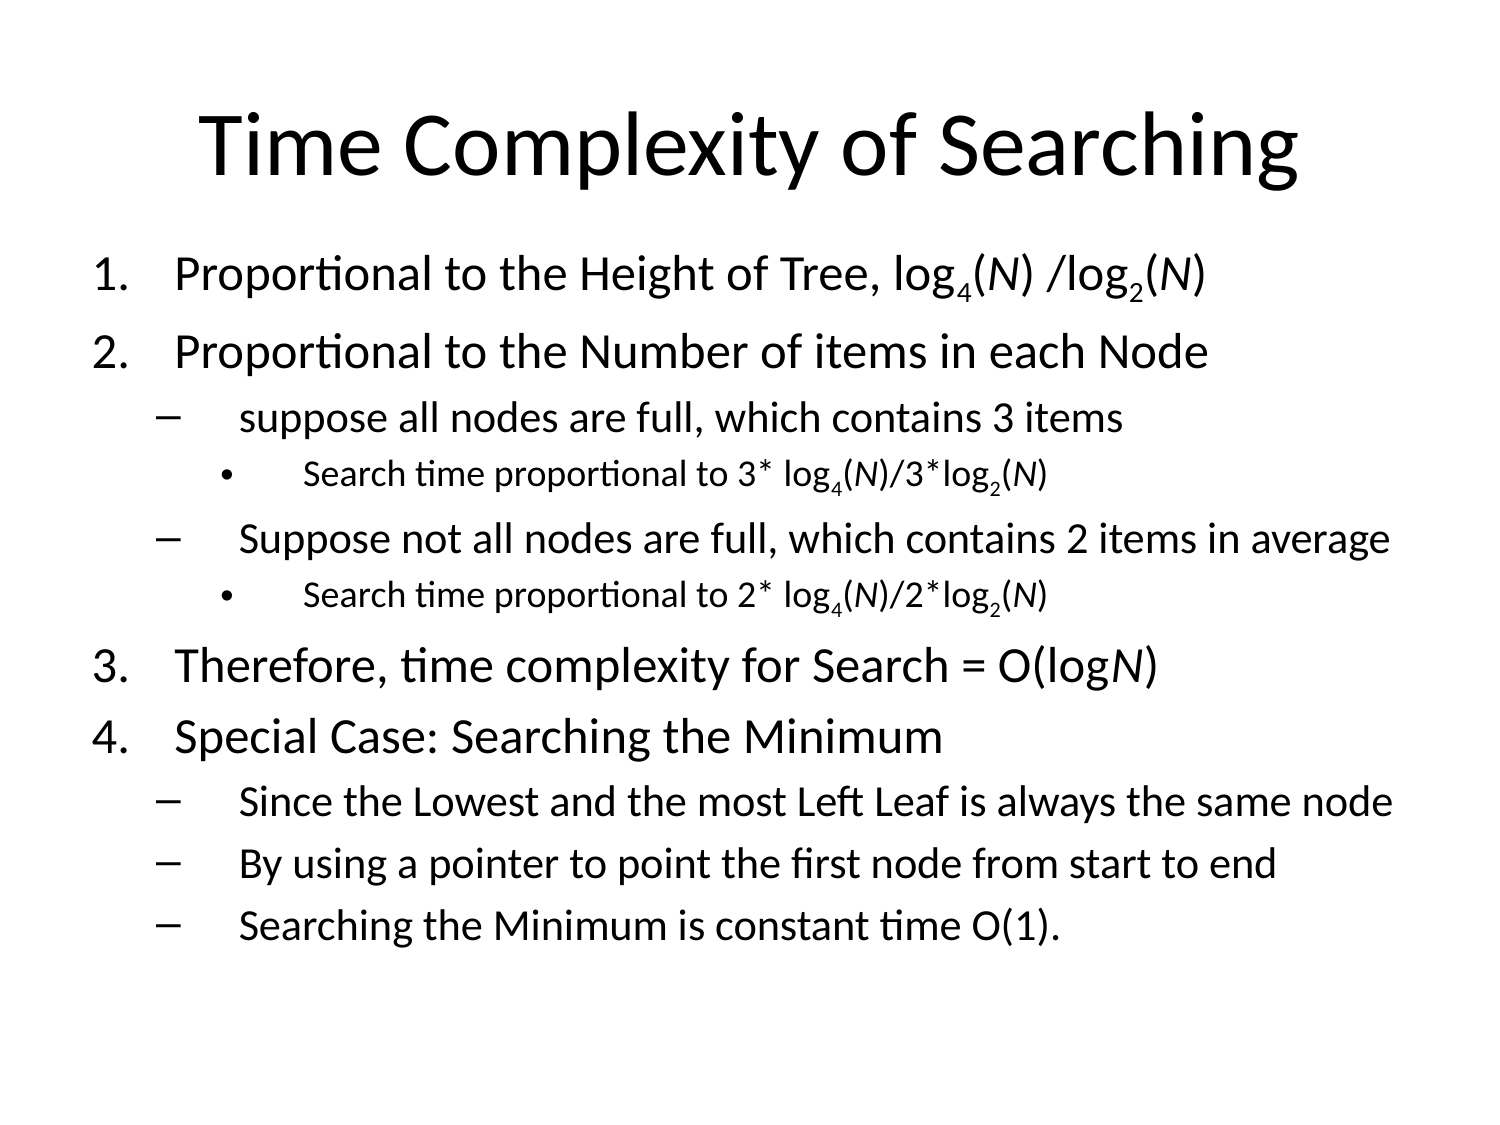

# Time Complexity of Searching
Proportional to the Height of Tree, log4(N) /log2(N)
Proportional to the Number of items in each Node
suppose all nodes are full, which contains 3 items
Search time proportional to 3* log4(N)/3*log2(N)
Suppose not all nodes are full, which contains 2 items in average
Search time proportional to 2* log4(N)/2*log2(N)
Therefore, time complexity for Search = O(logN)
Special Case: Searching the Minimum
Since the Lowest and the most Left Leaf is always the same node
By using a pointer to point the first node from start to end
Searching the Minimum is constant time O(1).